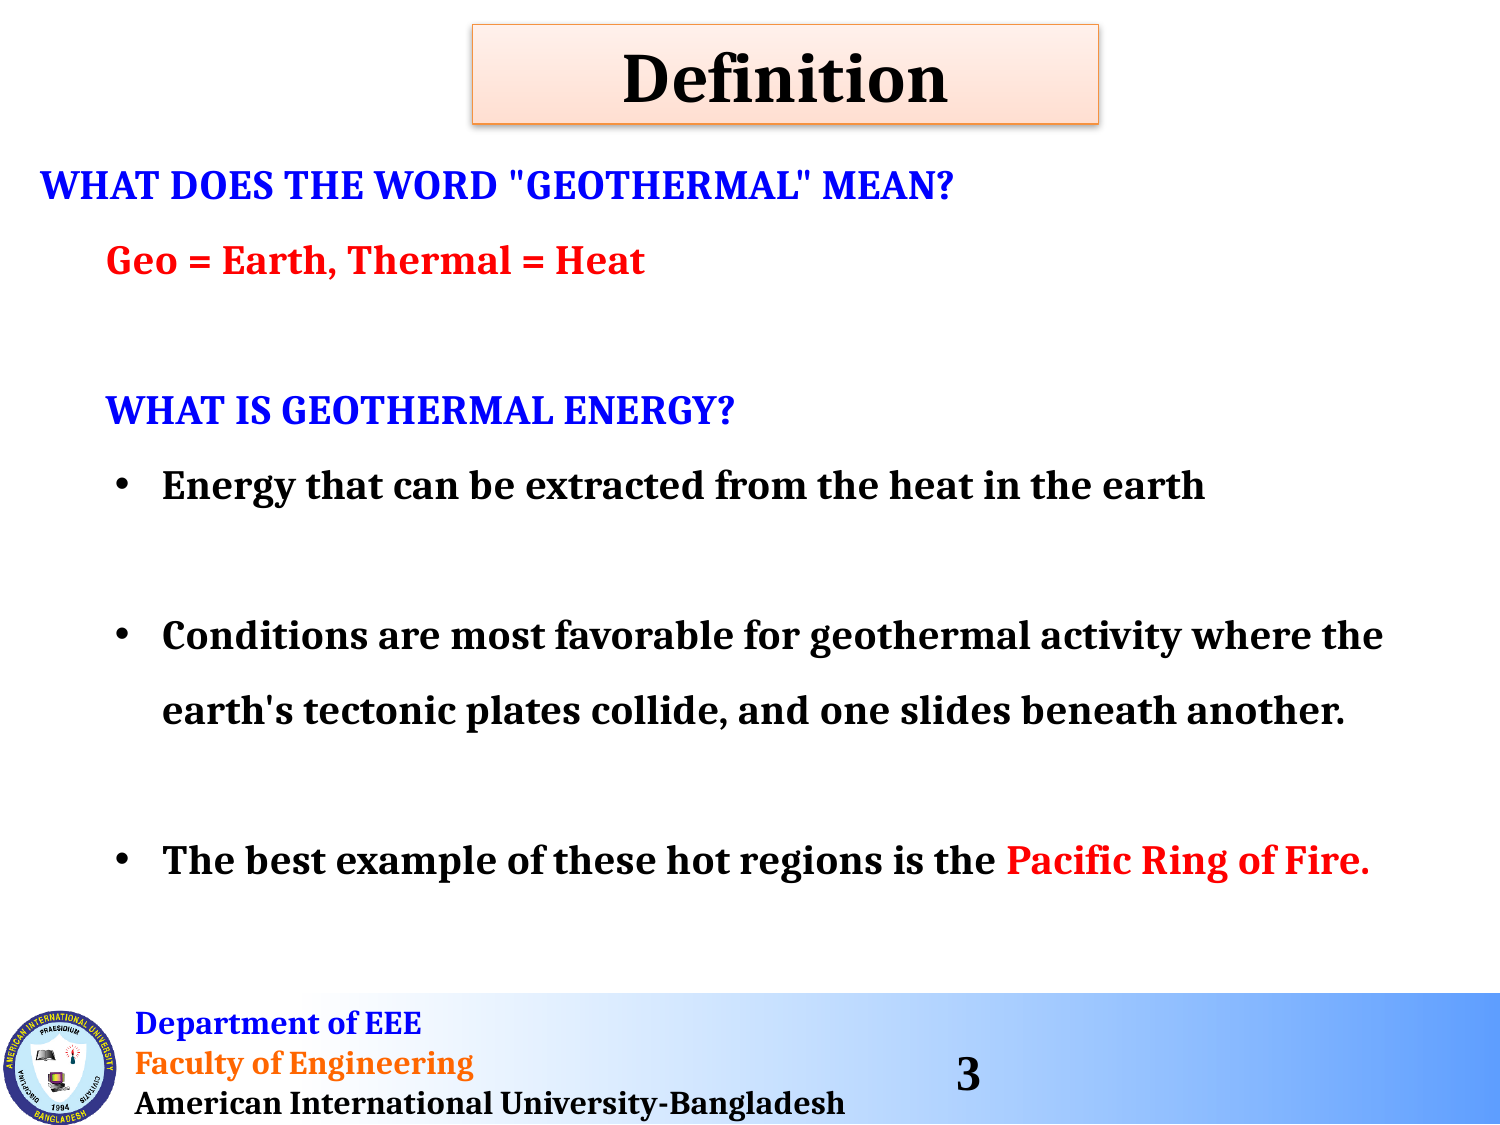

Definition
WHAT DOES THE WORD "GEOTHERMAL" MEAN?
Geo = Earth, Thermal = Heat

WHAT IS GEOTHERMAL ENERGY?
Energy that can be extracted from the heat in the earth

Conditions are most favorable for geothermal activity where the earth's tectonic plates collide, and one slides beneath another.

The best example of these hot regions is the Pacific Ring of Fire.

3